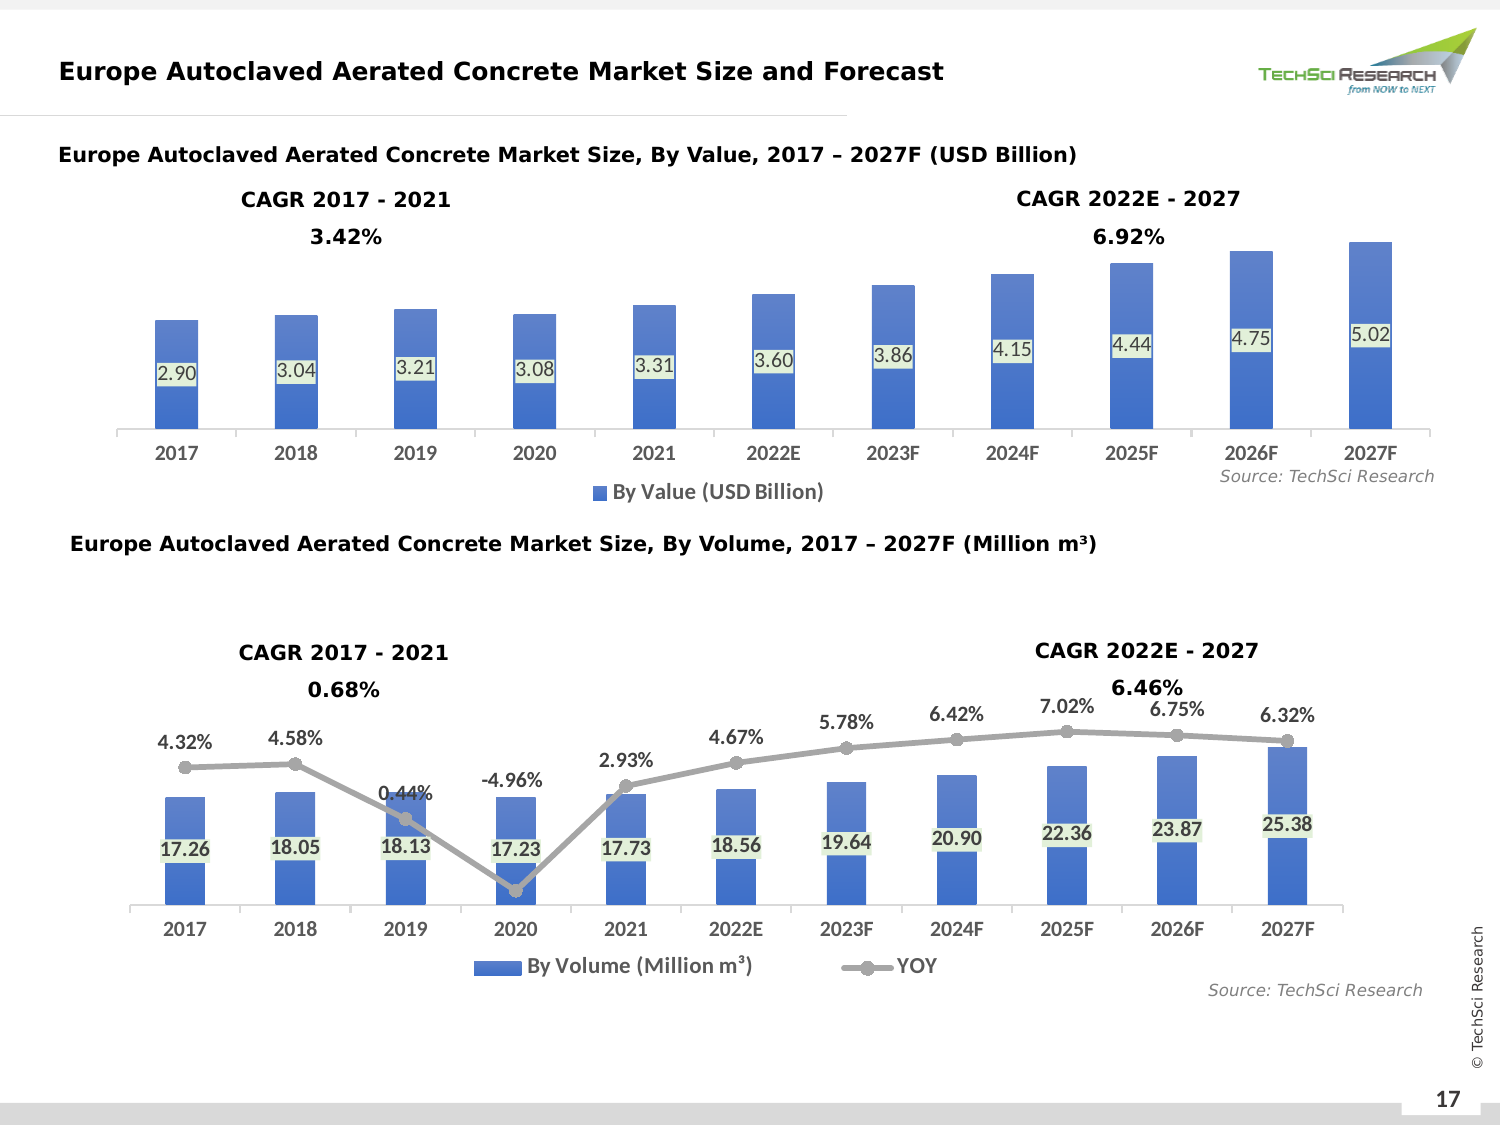

Europe Autoclaved Aerated Concrete Market Size and Forecast
Europe Autoclaved Aerated Concrete Market Size, By Value, 2017 – 2027F (USD Billion)
CAGR 2017 - 2021
3.42%
CAGR 2022E - 2027
6.92%

### Chart

| Category | By Value (USD Billion) |
|---|---|
| 2017 | 2.9 |
| 2018 | 3.04 |
| 2019 | 3.21 |
| 2020 | 3.08 |
| 2021 | 3.31 |
| 2022E | 3.6 |
| 2023F | 3.86 |
| 2024F | 4.15 |
| 2025F | 4.44 |
| 2026F | 4.75 |
| 2027F | 5.02 |
Source: TechSci Research

Europe Autoclaved Aerated Concrete Market Size, By Volume, 2017 – 2027F (Million m³)
CAGR 2022E - 2027
6.46%
CAGR 2017 - 2021
0.68%

### Chart

| Category | By Volume (Million m³) | YOY |
|---|---|---|
| 2017 | 17.26 | 0.0432 |
| 2018 | 18.05 | 0.04577056778679012 |
| 2019 | 18.13 | 0.004432132963988922 |
| 2020 | 17.23 | -0.04964147821290665 |
| 2021 | 17.734839 | 0.0293 |
| 2022E | 18.5630559813 | 0.0467 |
| 2023F | 19.63600061701914 | 0.0578 |
| 2024F | 20.896631856631767 | 0.0642 |
| 2025F | 22.363575412967318 | 0.0702 |
| 2026F | 23.87311675334261 | 0.0675 |
| 2027F | 25.381897732153863 | 0.0632 |
Source: TechSci Research